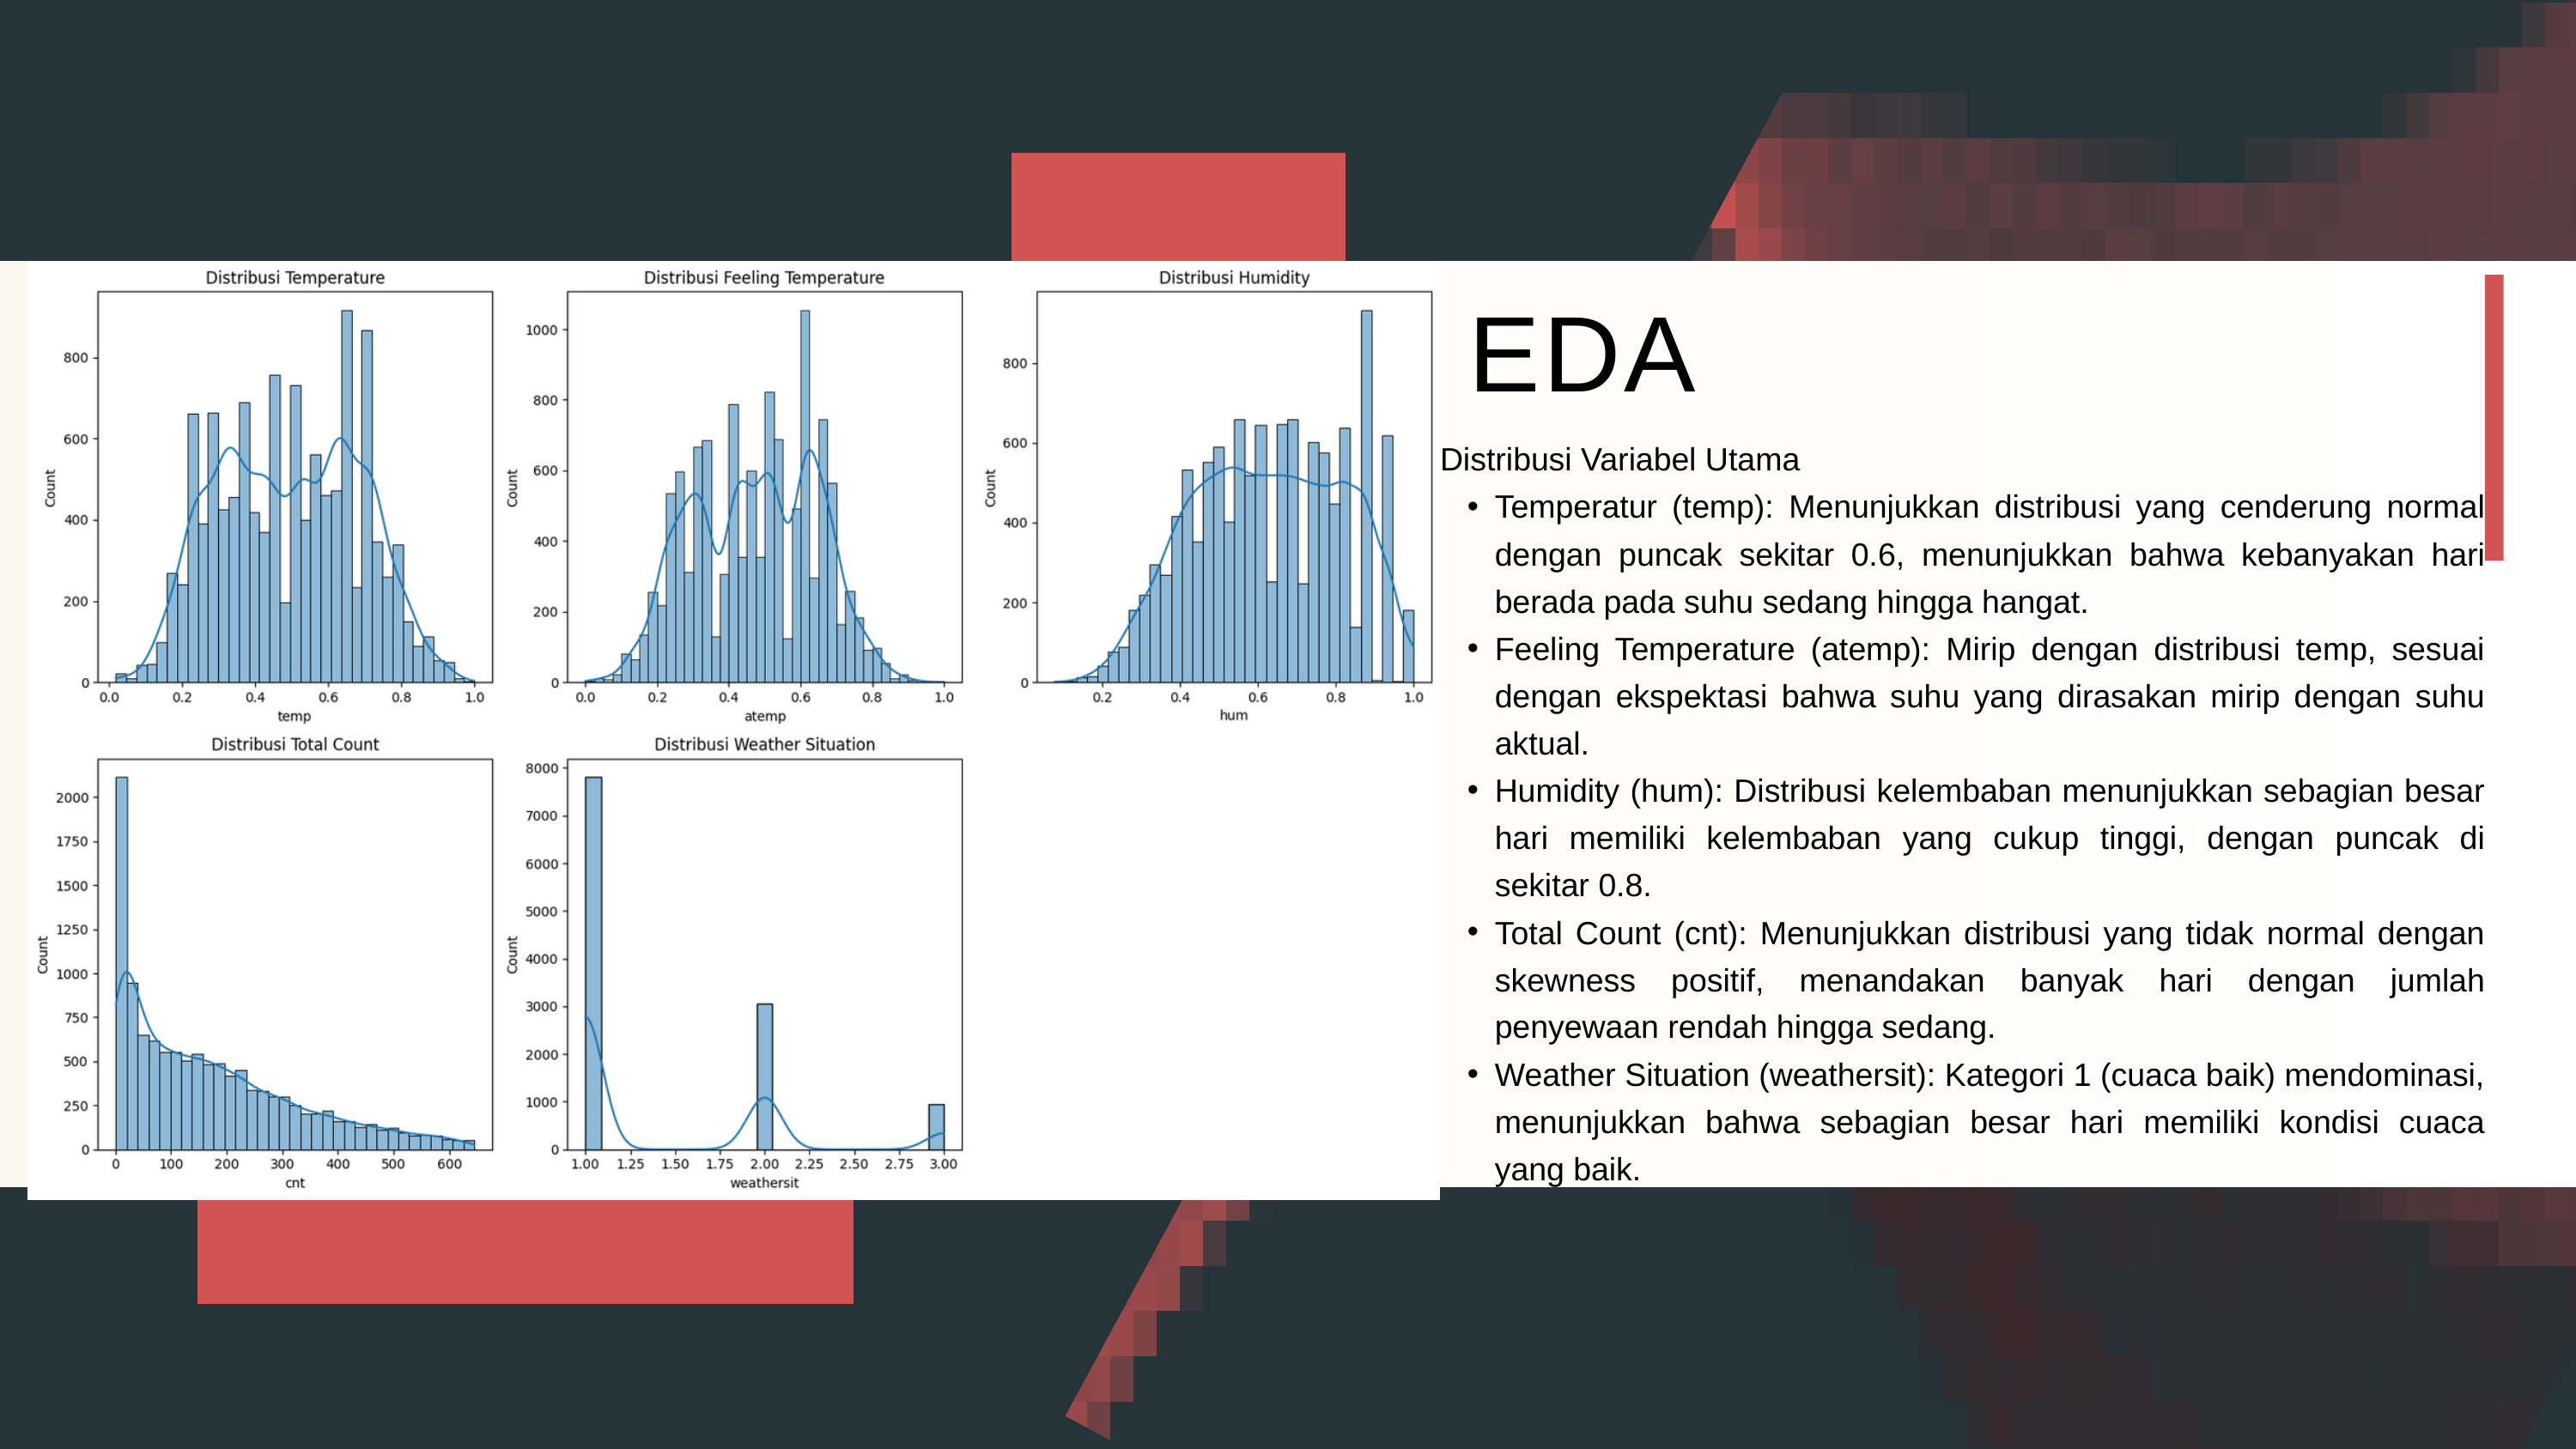

EDA
Distribusi Variabel Utama
Temperatur (temp): Menunjukkan distribusi yang cenderung normal dengan puncak sekitar 0.6, menunjukkan bahwa kebanyakan hari berada pada suhu sedang hingga hangat.
Feeling Temperature (atemp): Mirip dengan distribusi temp, sesuai dengan ekspektasi bahwa suhu yang dirasakan mirip dengan suhu aktual.
Humidity (hum): Distribusi kelembaban menunjukkan sebagian besar hari memiliki kelembaban yang cukup tinggi, dengan puncak di sekitar 0.8.
Total Count (cnt): Menunjukkan distribusi yang tidak normal dengan skewness positif, menandakan banyak hari dengan jumlah penyewaan rendah hingga sedang.
Weather Situation (weathersit): Kategori 1 (cuaca baik) mendominasi, menunjukkan bahwa sebagian besar hari memiliki kondisi cuaca yang baik.